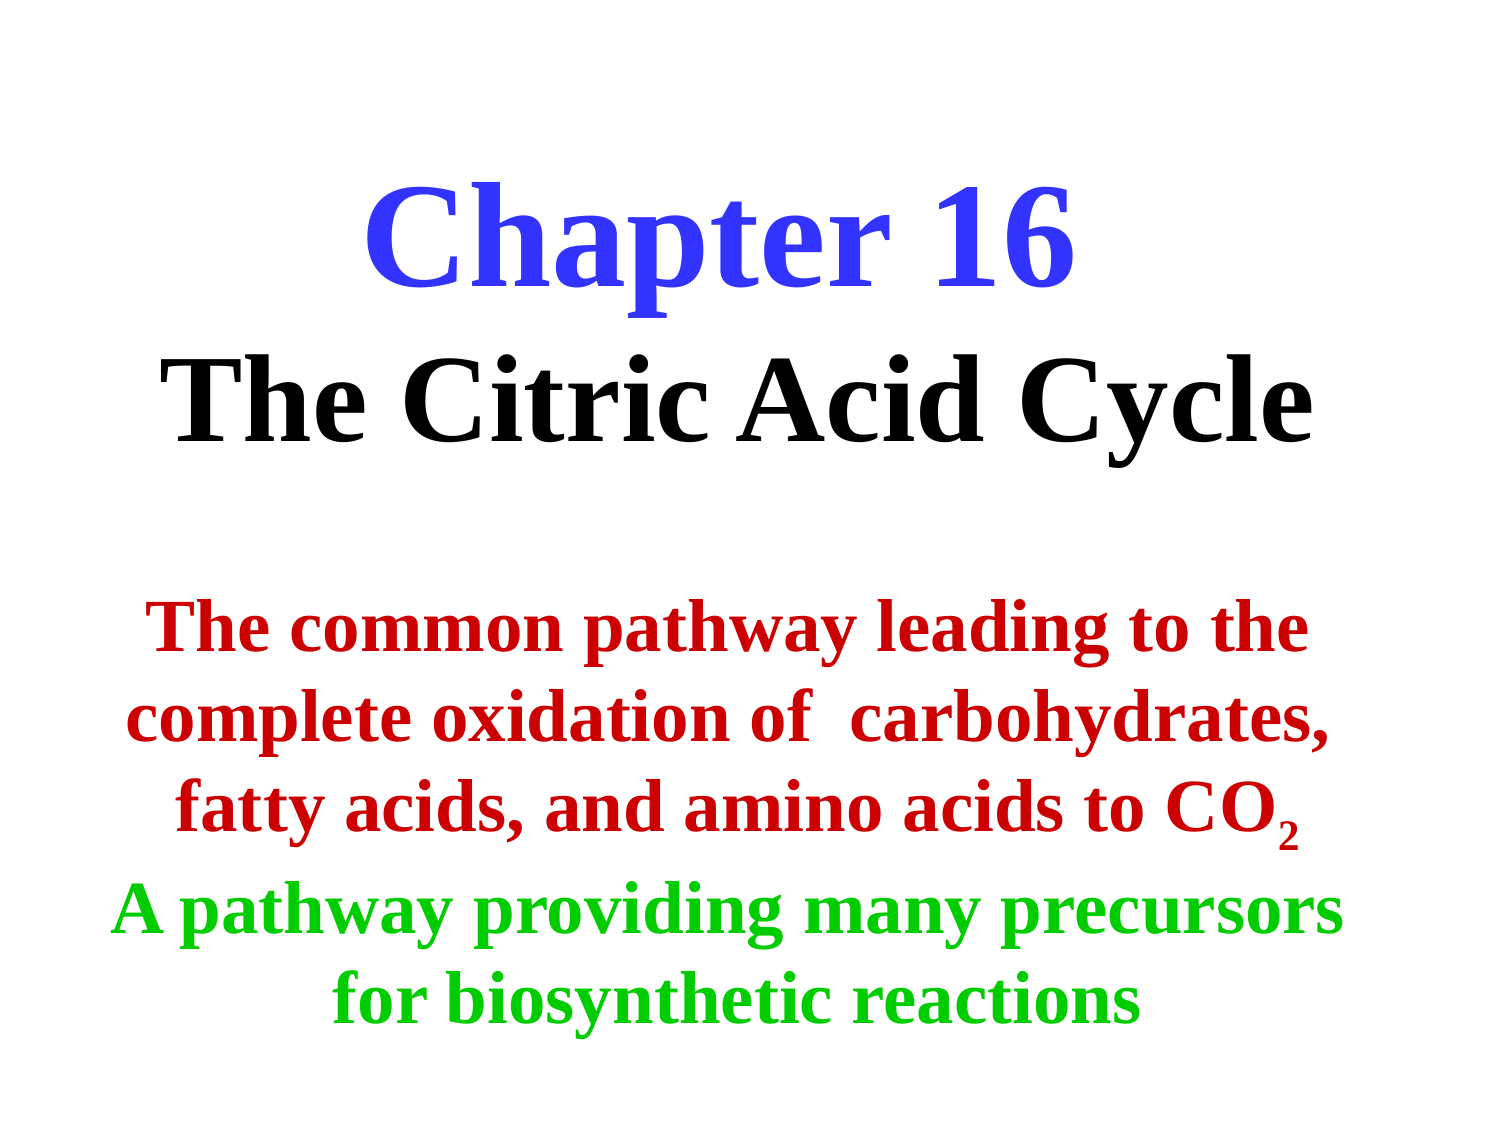

# Chapter 16 The Citric Acid Cycle

The common pathway leading to the
complete oxidation of  carbohydrates,
fatty acids, and amino acids to CO2
A pathway providing many precursors
for biosynthetic reactions